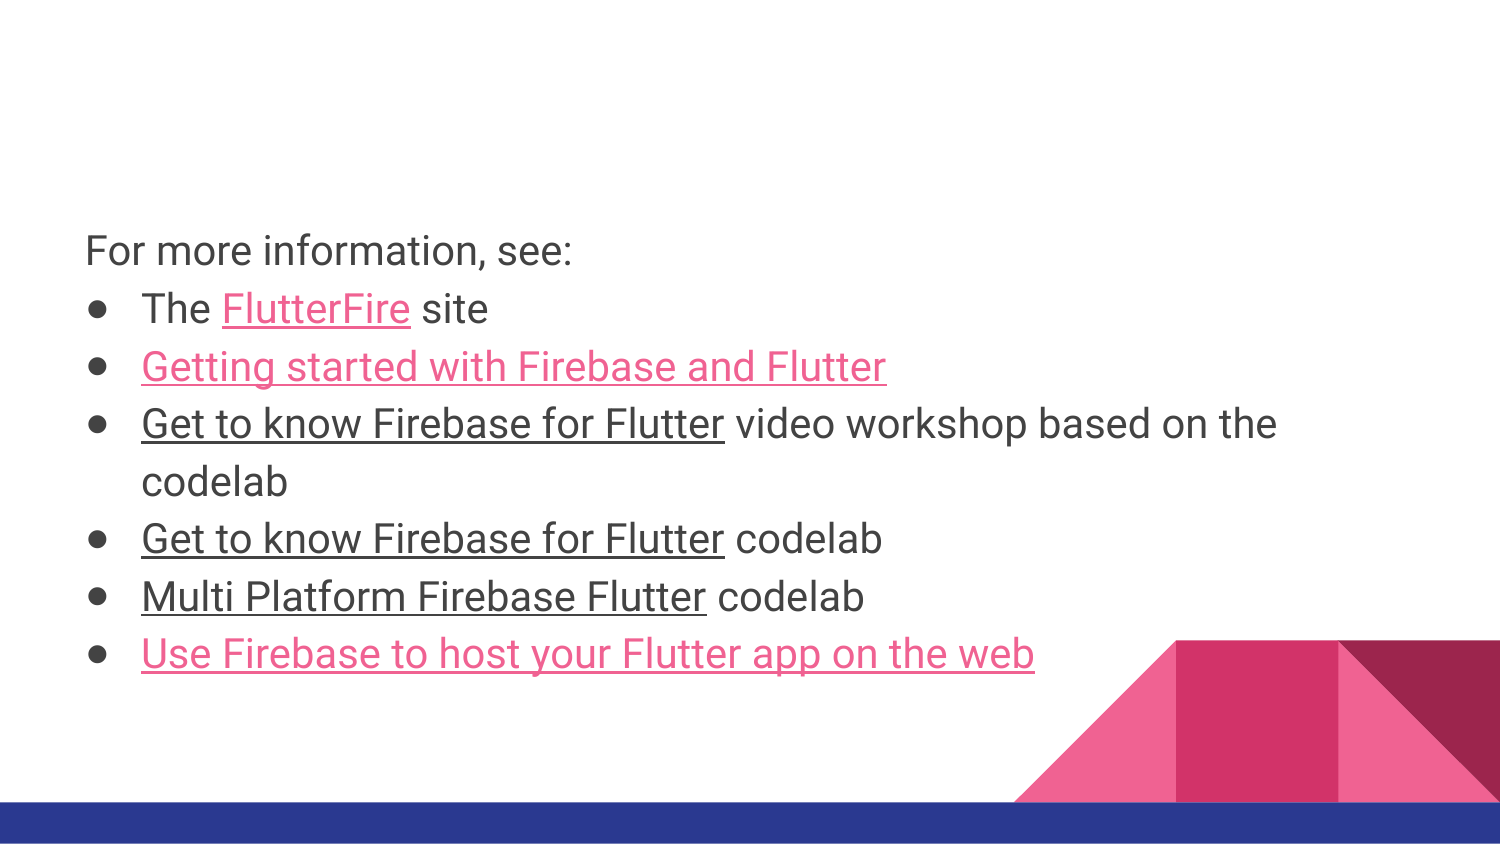

#
For more information, see:
The FlutterFire site
Getting started with Firebase and Flutter
Get to know Firebase for Flutter video workshop based on the codelab
Get to know Firebase for Flutter codelab
Multi Platform Firebase Flutter codelab
Use Firebase to host your Flutter app on the web